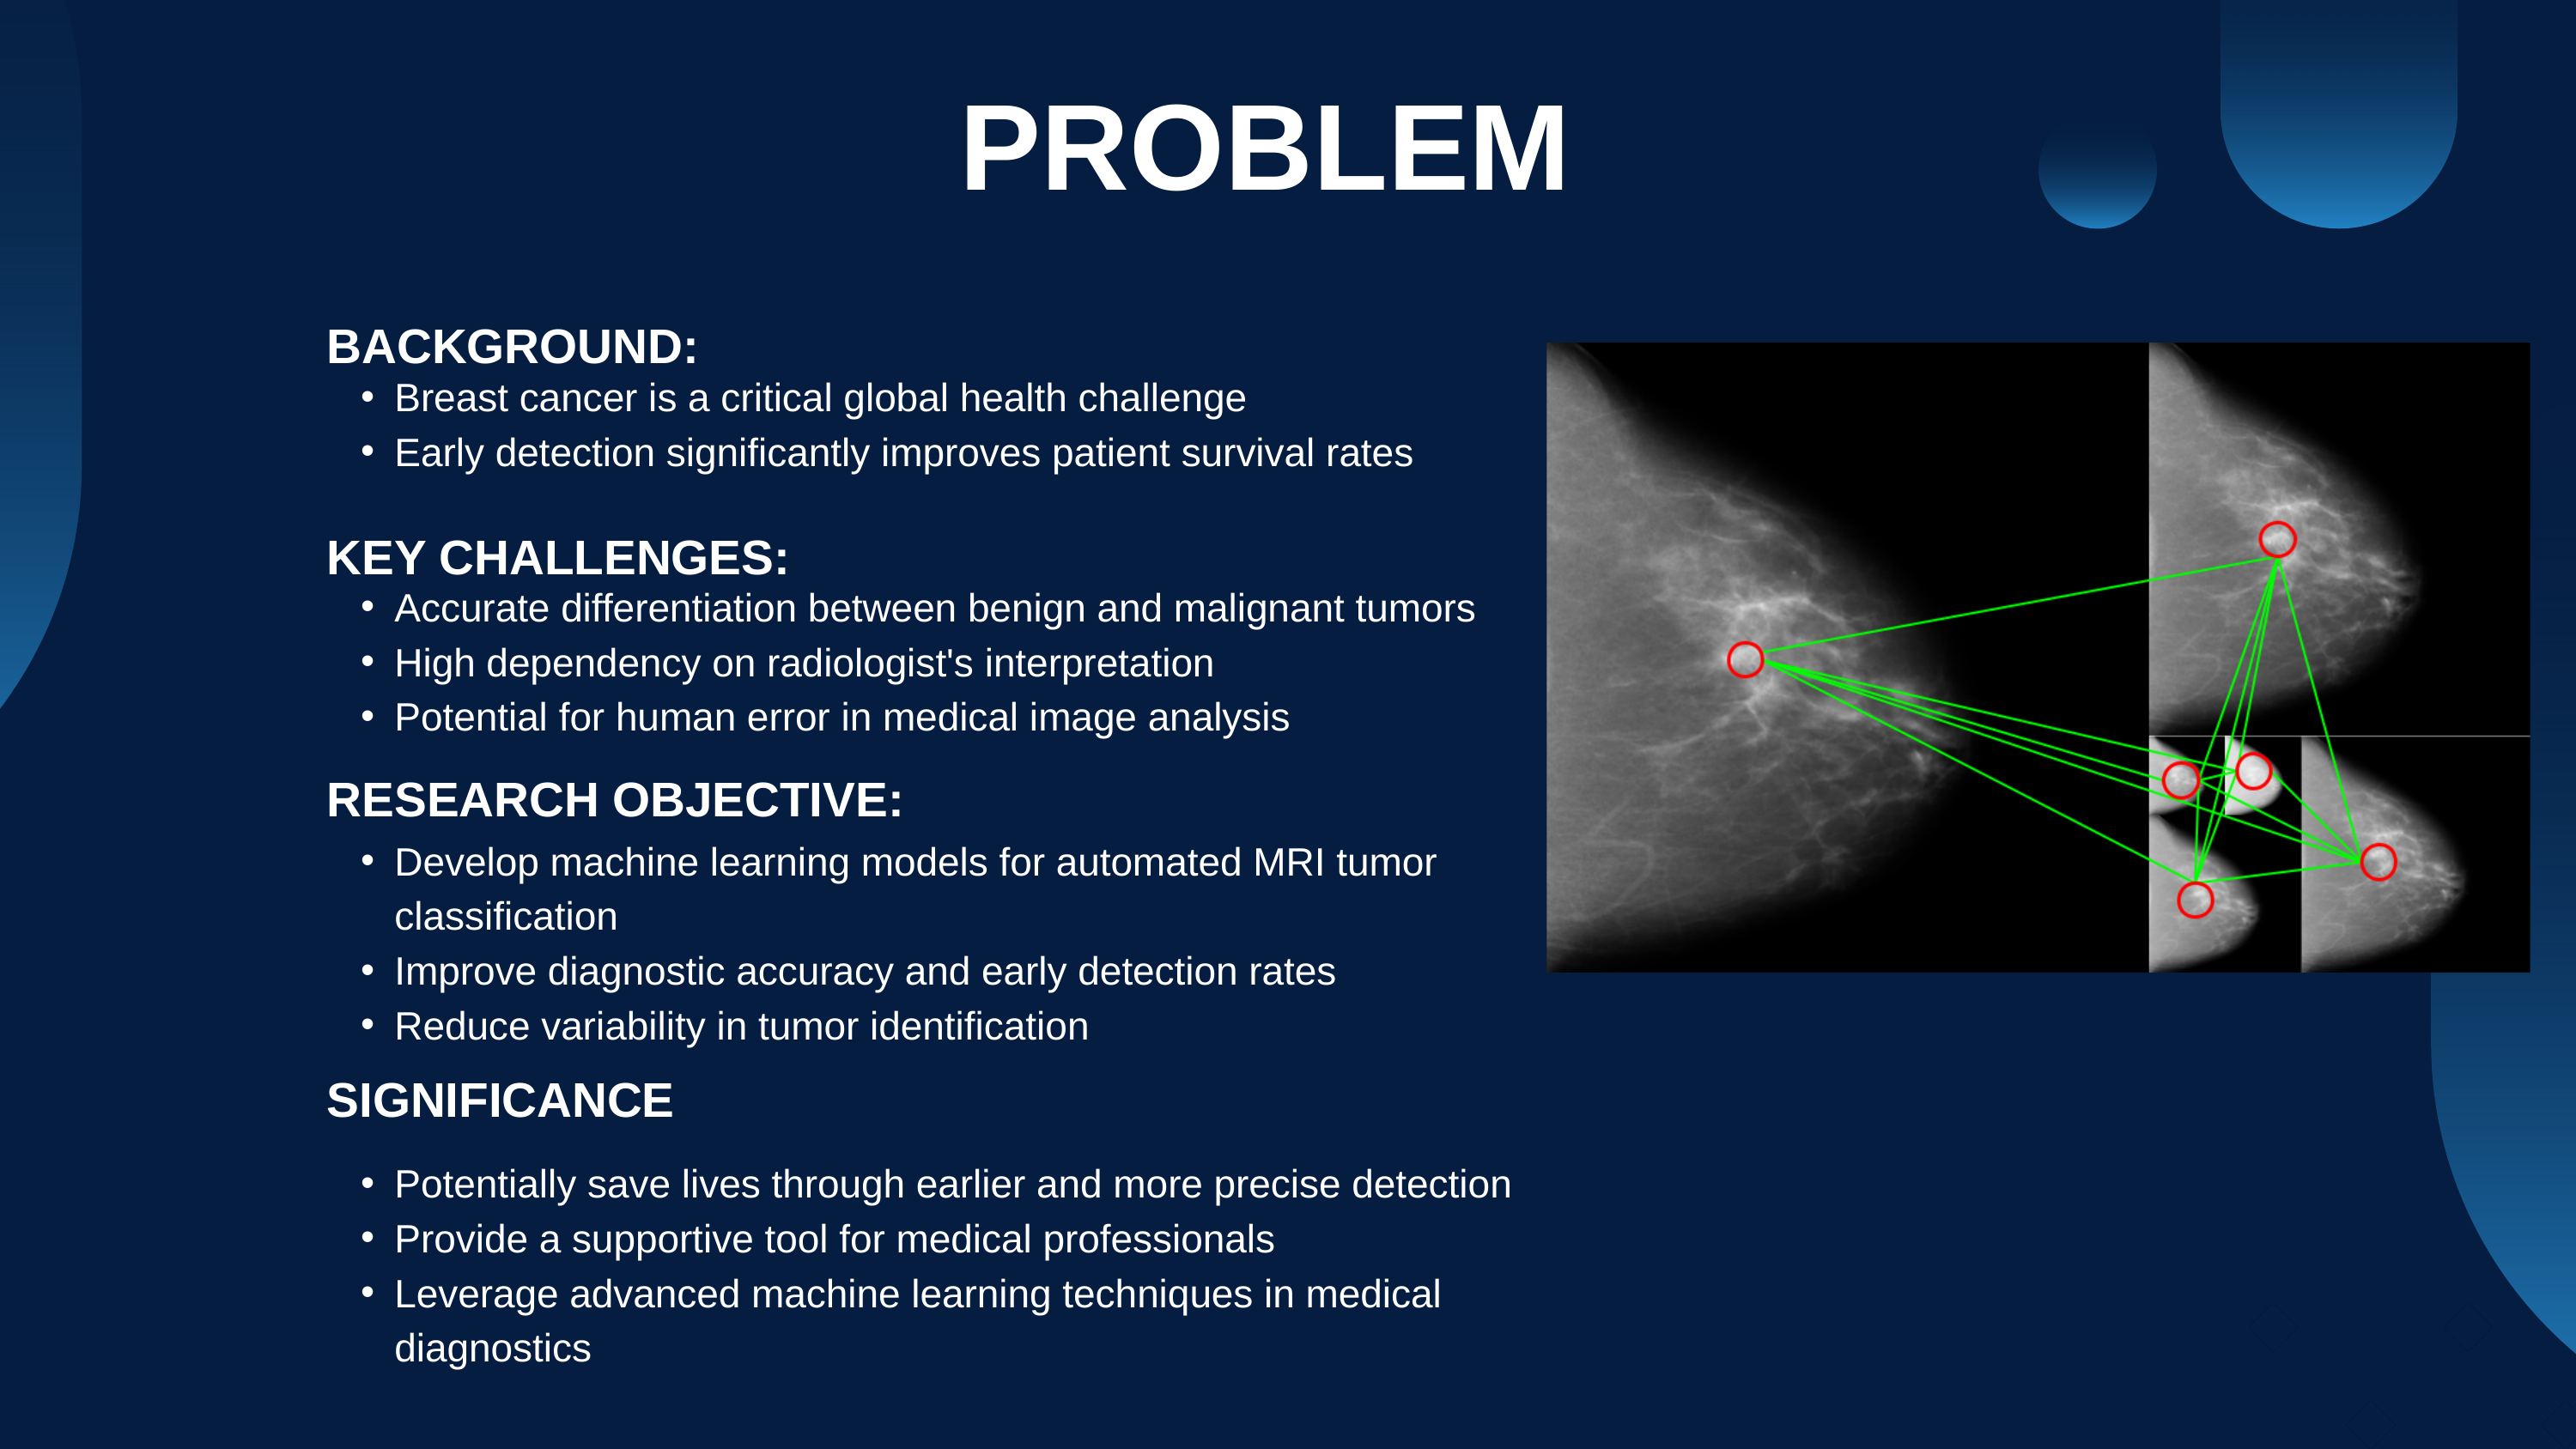

PROBLEM

BACKGROUND:

Breast cancer is a critical global health challenge
Early detection significantly improves patient survival rates

KEY CHALLENGES:
Accurate differentiation between benign and malignant tumors
High dependency on radiologist's interpretation
Potential for human error in medical image analysis

RESEARCH OBJECTIVE:
Develop machine learning models for automated MRI tumor classification
Improve diagnostic accuracy and early detection rates
Reduce variability in tumor identification

SIGNIFICANCE
Potentially save lives through earlier and more precise detection
Provide a supportive tool for medical professionals
Leverage advanced machine learning techniques in medical diagnostics